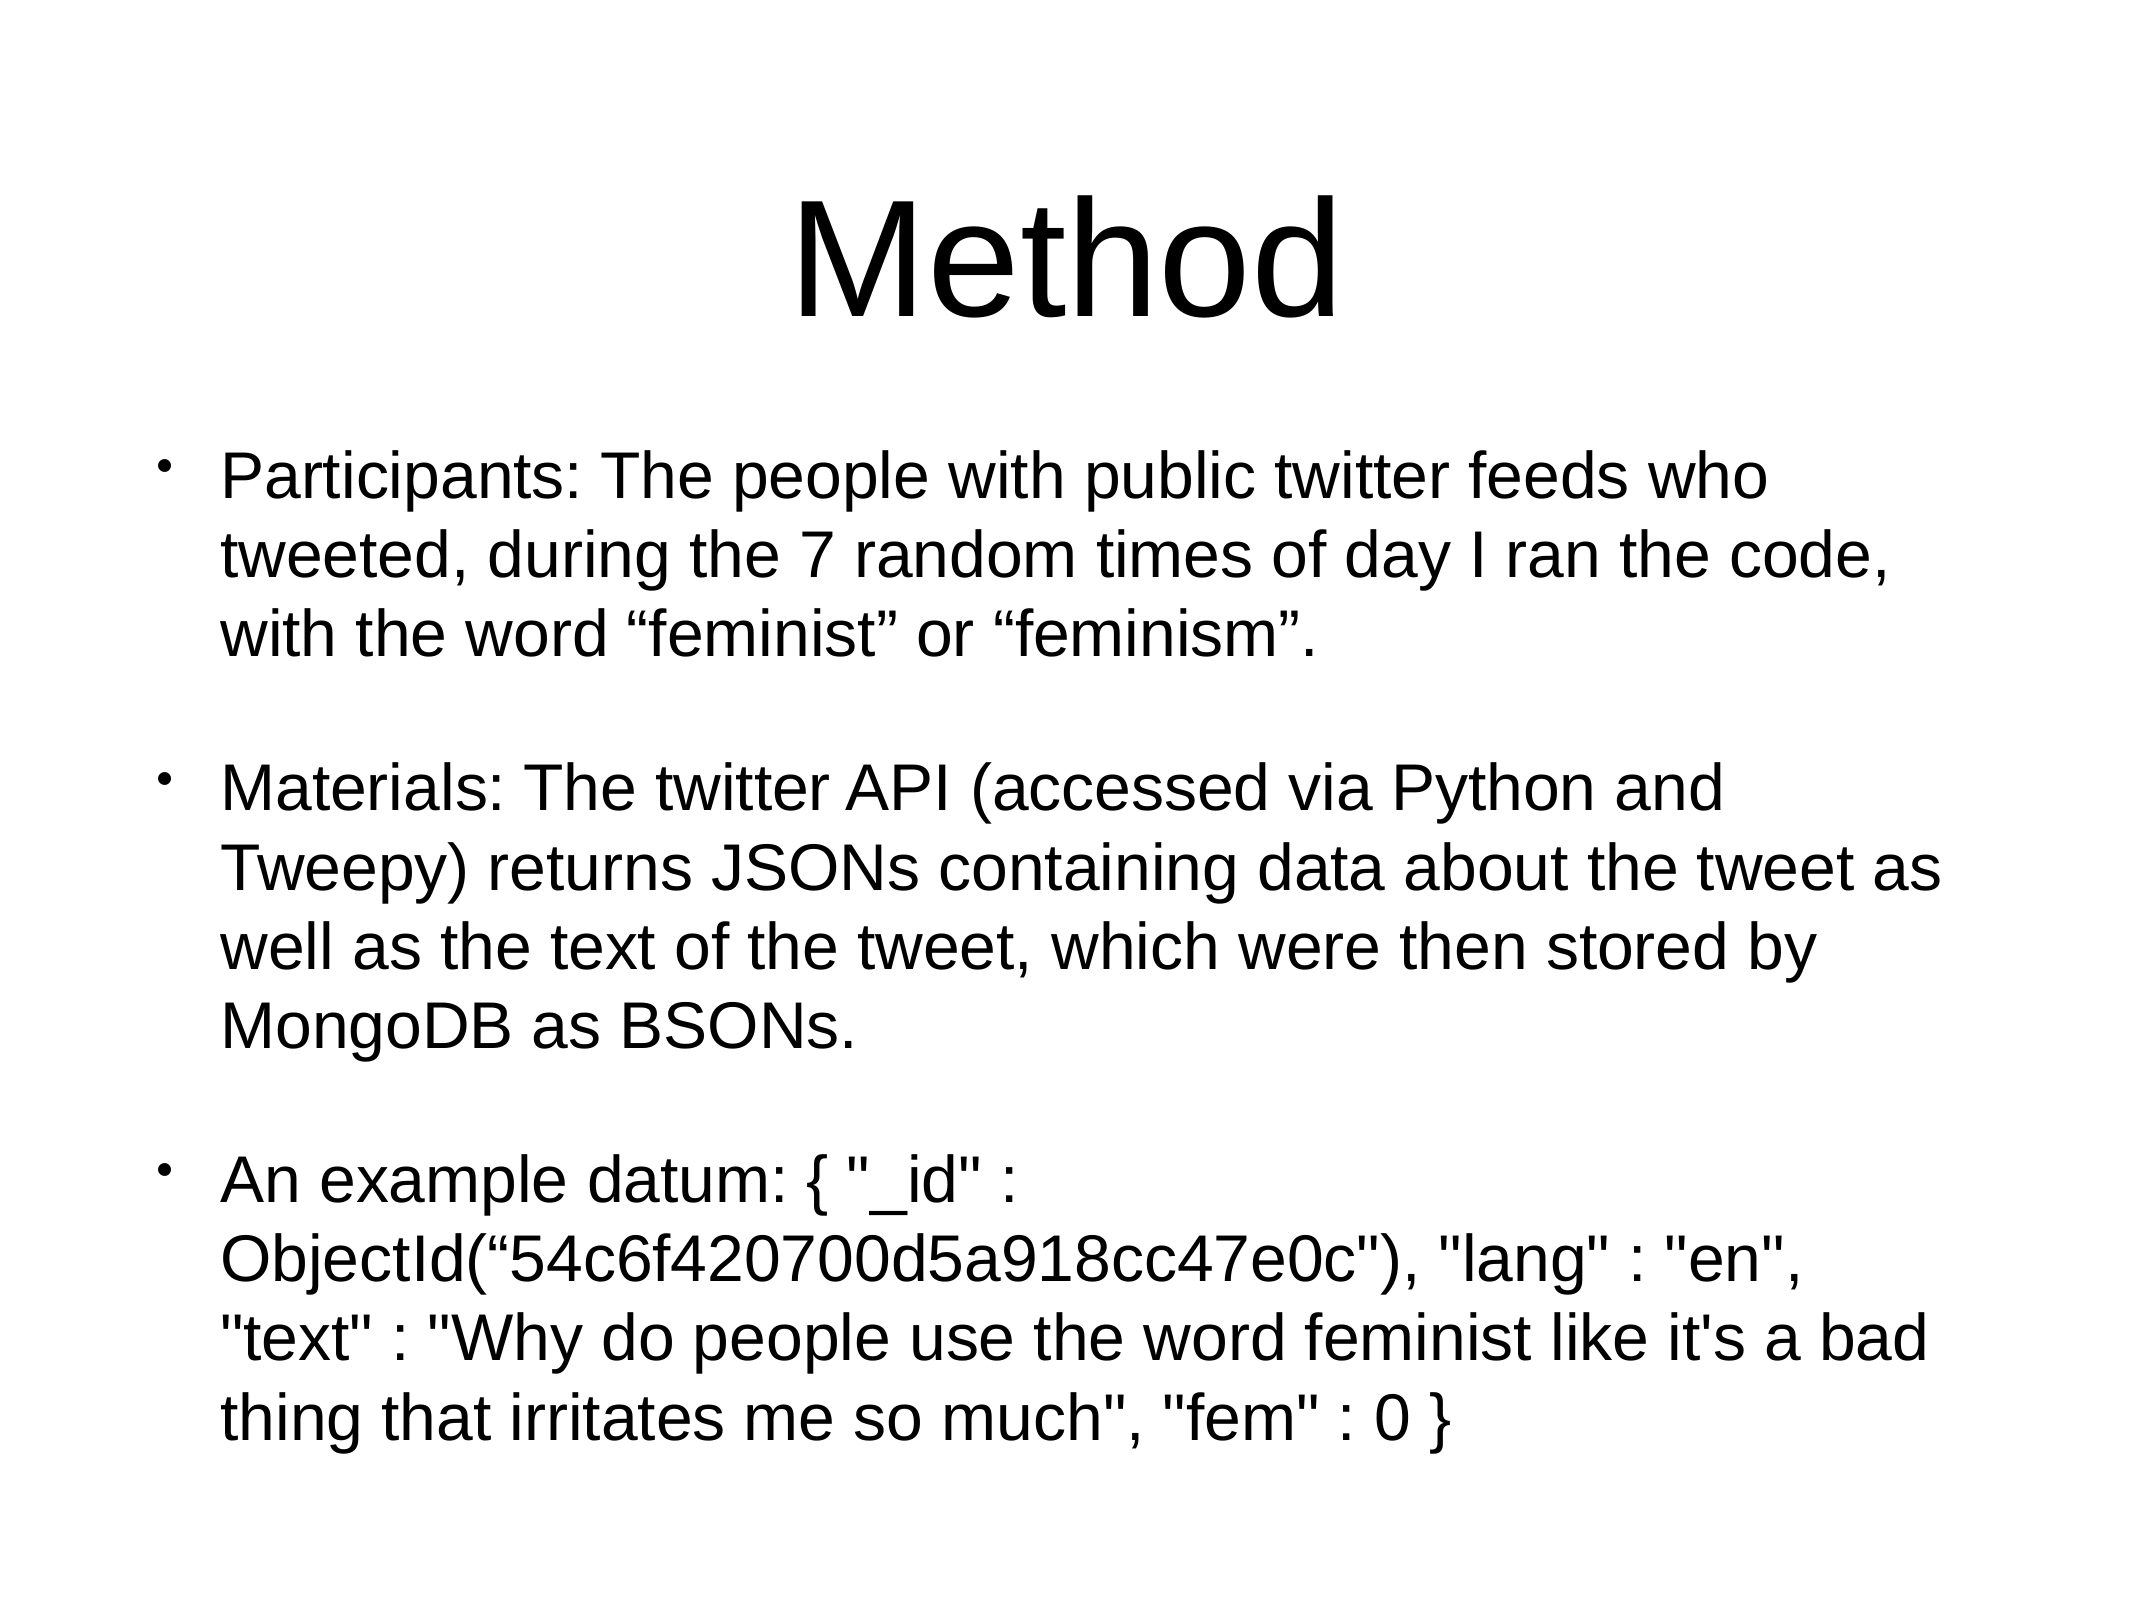

# Method
Participants: The people with public twitter feeds who tweeted, during the 7 random times of day I ran the code, with the word “feminist” or “feminism”.
Materials: The twitter API (accessed via Python and Tweepy) returns JSONs containing data about the tweet as well as the text of the tweet, which were then stored by MongoDB as BSONs.
An example datum: { "_id" : ObjectId(“54c6f420700d5a918cc47e0c"), "lang" : "en", "text" : "Why do people use the word feminist like it's a bad thing that irritates me so much", "fem" : 0 }